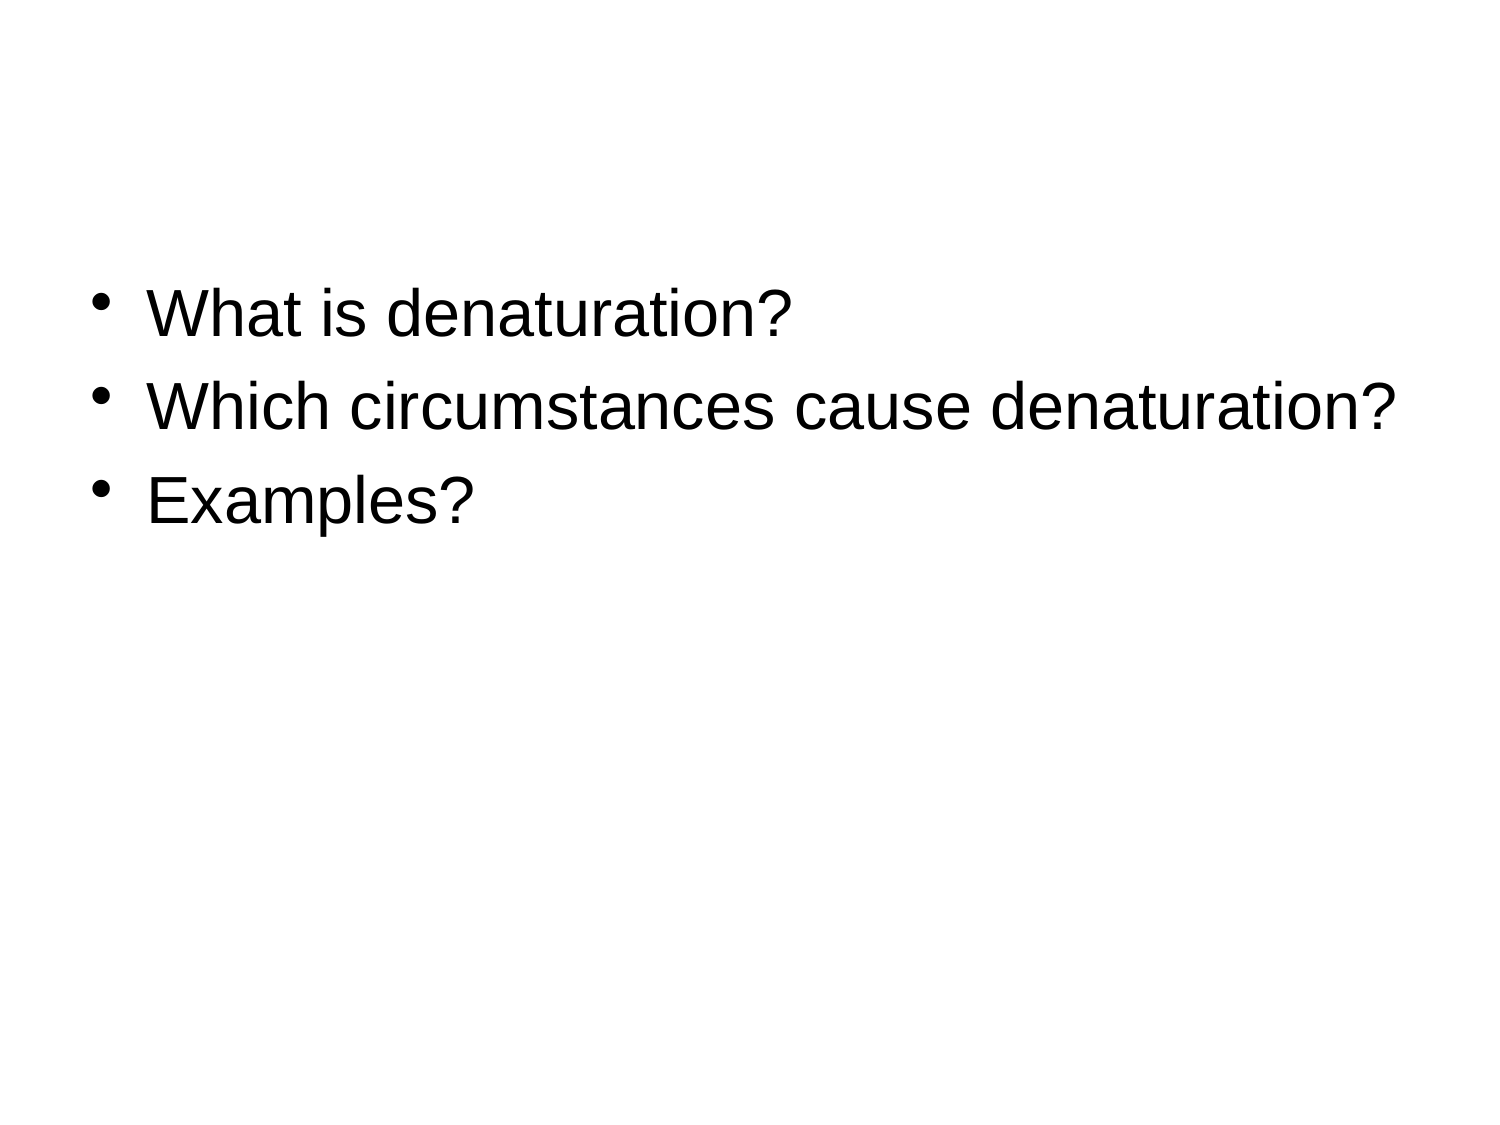

#
What is denaturation?
Which circumstances cause denaturation?
Examples?